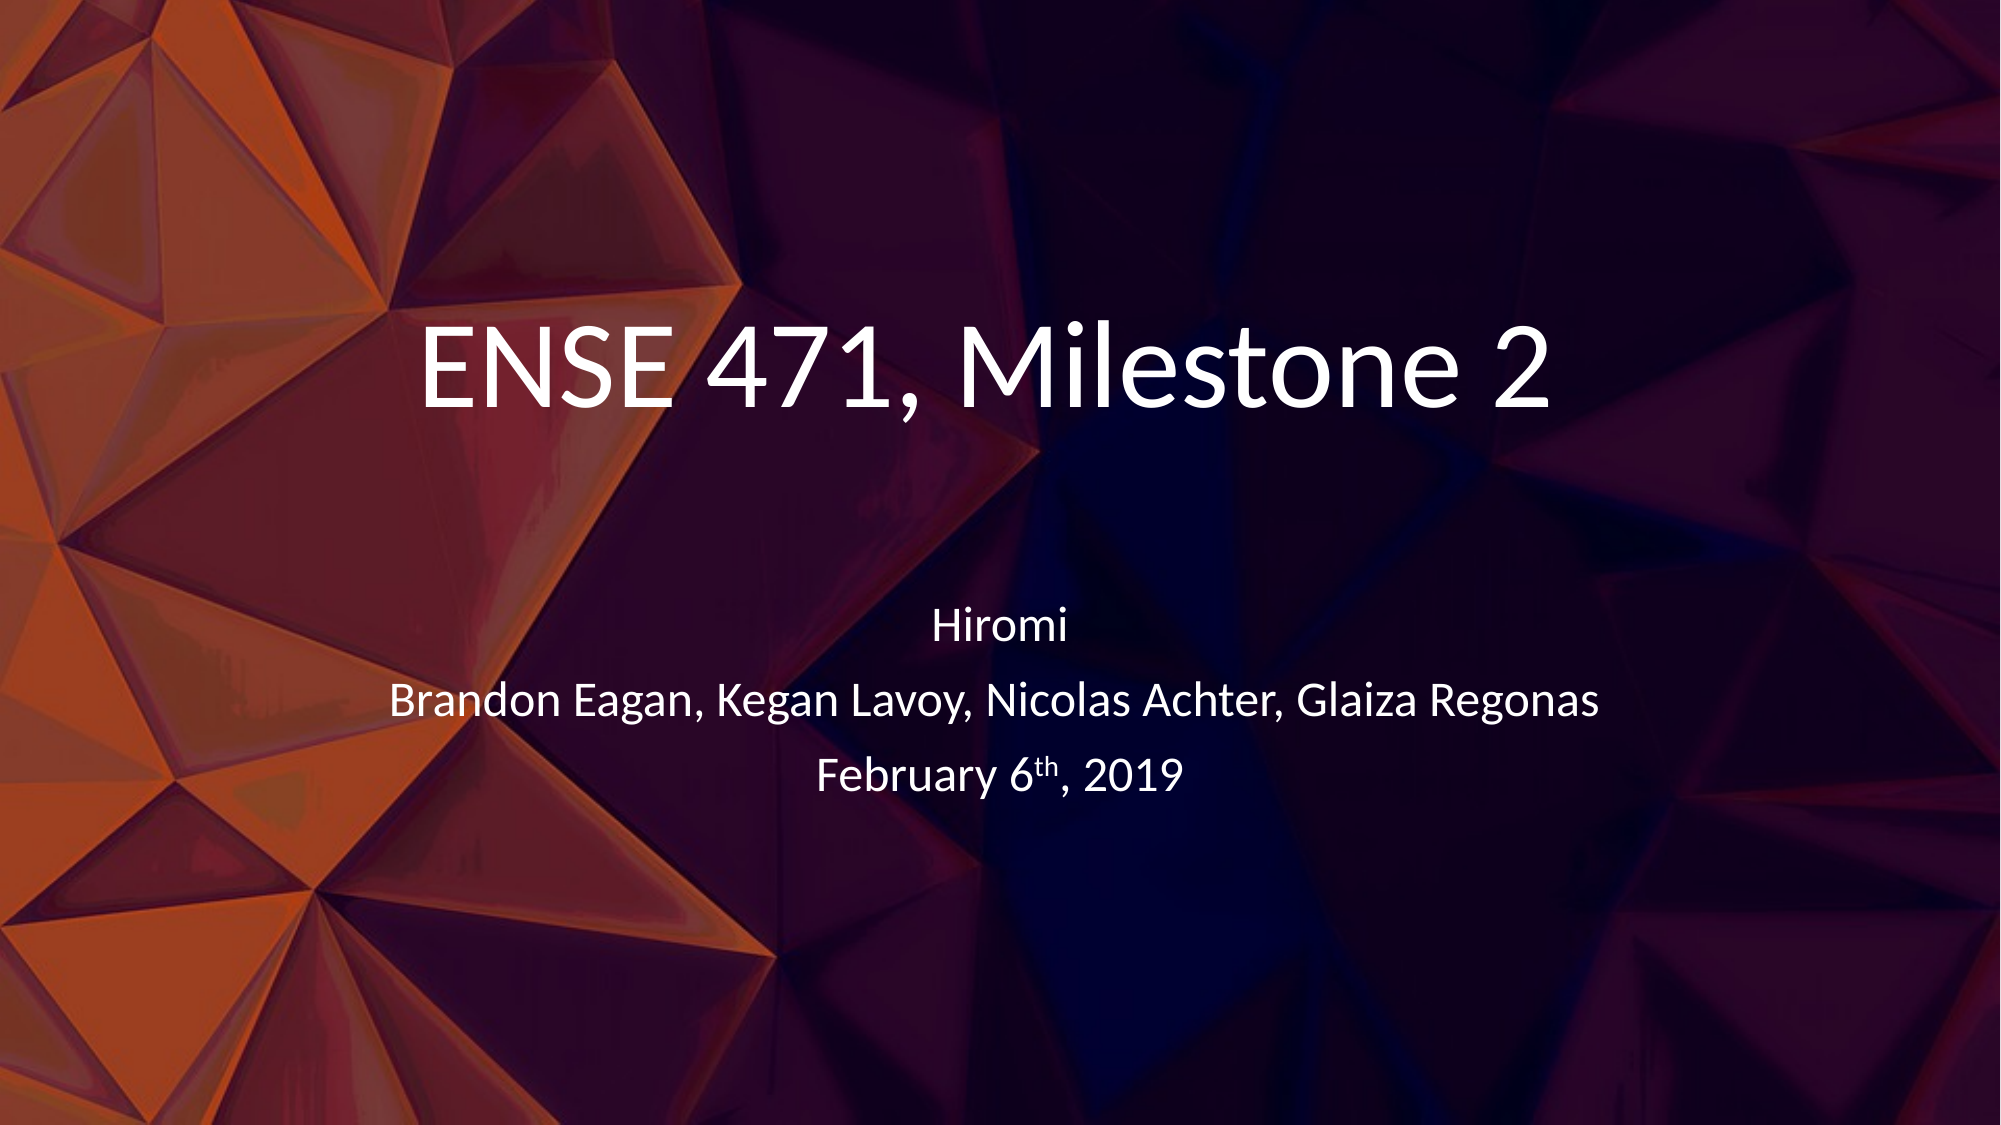

# ENSE 471, Milestone 2

Hiromi
Brandon Eagan, Kegan Lavoy, Nicolas Achter, Glaiza Regonas
February 6th, 2019